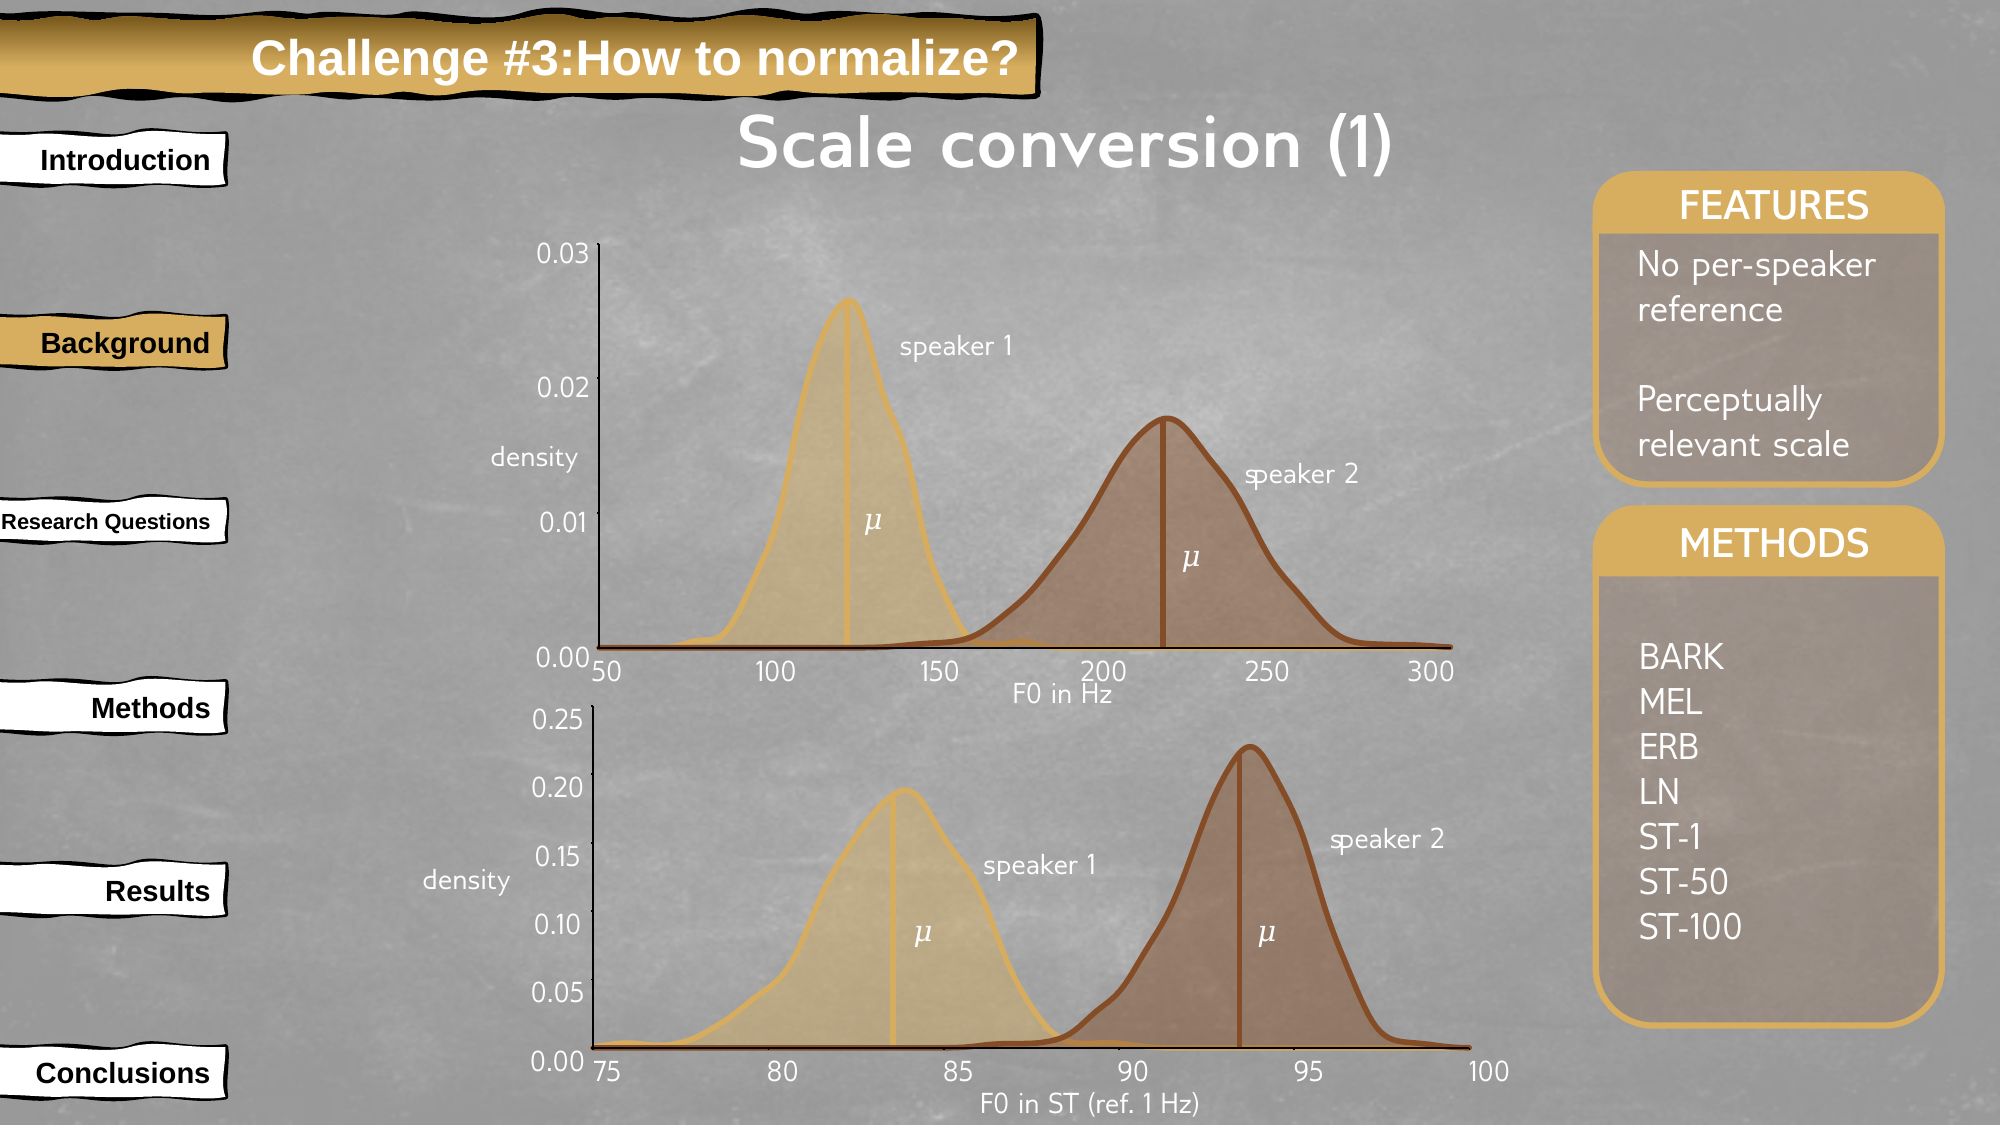

Challenge #3:How to normalize?
Scale conversion (1)
Introduction

No per-speaker reference

Perceptually relevant scale
FEATURES
0.03

Background
speaker 1
0.02

density
s
peaker 2
𝜇
0.01
Research Questions

BARK
MEL
ERB
LN
ST-1
ST-50
ST-100
METHODS

𝜇
0.00
50
100
150
200
250
300

F0 in Hz
Methods
0.25

0.20

s
peaker 2
0.15
speaker 1

density
Results
0.10
𝜇
𝜇

0.05

0.00
75
80
85
90
95
100
Conclusions

F0 in ST (ref. 1 Hz)